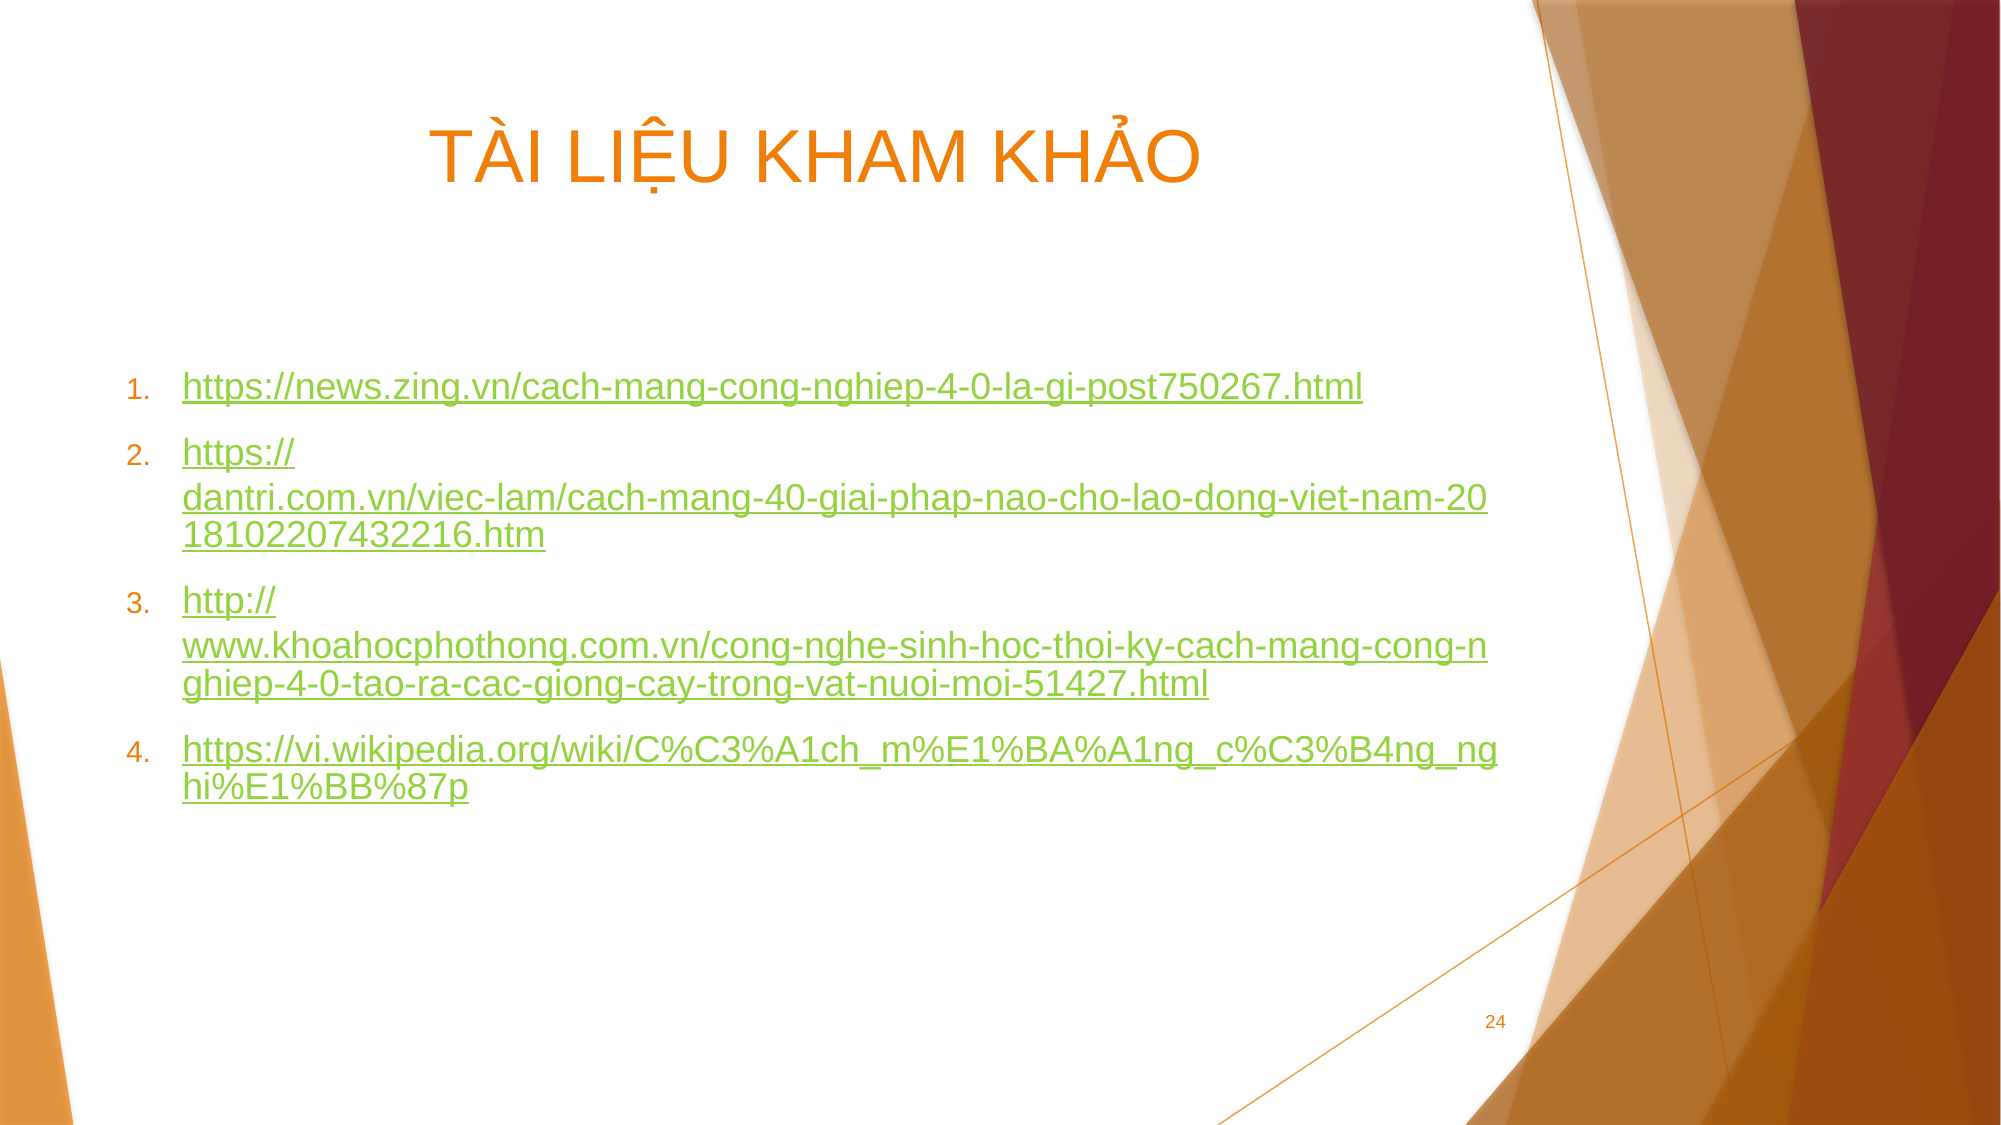

# TÀI LIỆU KHAM KHẢO
https://news.zing.vn/cach-mang-cong-nghiep-4-0-la-gi-post750267.html
https://dantri.com.vn/viec-lam/cach-mang-40-giai-phap-nao-cho-lao-dong-viet-nam-2018102207432216.htm
http://www.khoahocphothong.com.vn/cong-nghe-sinh-hoc-thoi-ky-cach-mang-cong-nghiep-4-0-tao-ra-cac-giong-cay-trong-vat-nuoi-moi-51427.html
https://vi.wikipedia.org/wiki/C%C3%A1ch_m%E1%BA%A1ng_c%C3%B4ng_nghi%E1%BB%87p
24